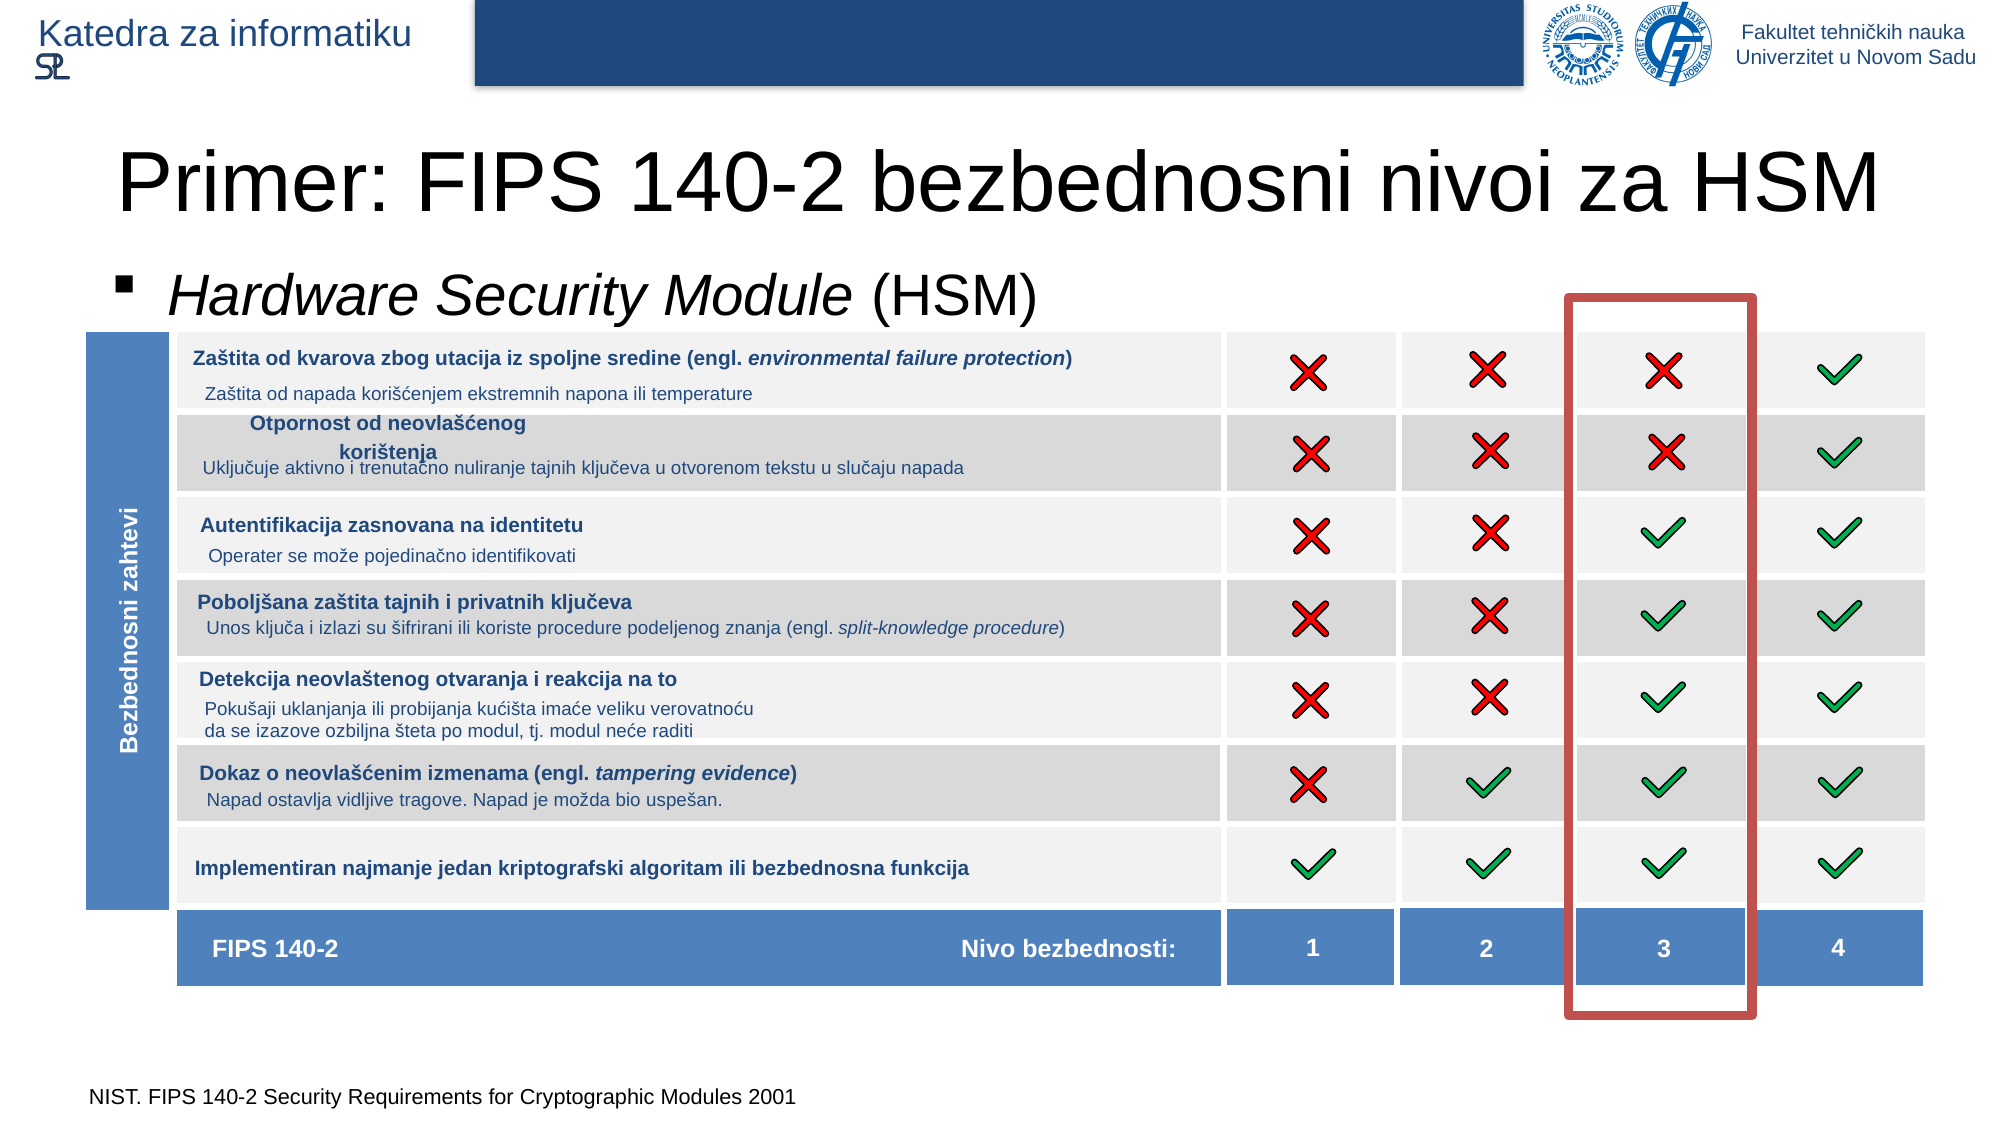

Primer: FIPS 140-2 bezbednosni nivoi za HSM
Hardware Security Module (HSM)

Zaštita od kvarova zbog utacija iz spoljne sredine (engl. environmental failure protection)

Zaštita od napada korišćenjem ekstremnih napona ili temperature

Otpornost od neovlašćenog korištenja

Uključuje aktivno i trenutačno nuliranje tajnih ključeva u otvorenom tekstu u slučaju napada

Autentifikacija zasnovana na identitetu

Operater se može pojedinačno identifikovati

Poboljšana zaštita tajnih i privatnih ključeva

Unos ključa i izlazi su šifrirani ili koriste procedure podeljenog znanja (engl. split-knowledge procedure)
Bezbednosni zahtevi
Detekcija neovlaštenog otvaranja i reakcija na to

Pokušaji uklanjanja ili probijanja kućišta imaće veliku verovatnoću
da se izazove ozbiljna šteta po modul, tj. modul neće raditi

Dokaz o neovlašćenim izmenama (engl. tampering evidence)

Napad ostavlja vidljive tragove. Napad je možda bio uspešan.

Implementiran najmanje jedan kriptografski algoritam ili bezbednosna funkcija

1
4
3
2
Nivo bezbednosti:
FIPS 140-2
NIST. FIPS 140-2 Security Requirements for Cryptographic Modules 2001